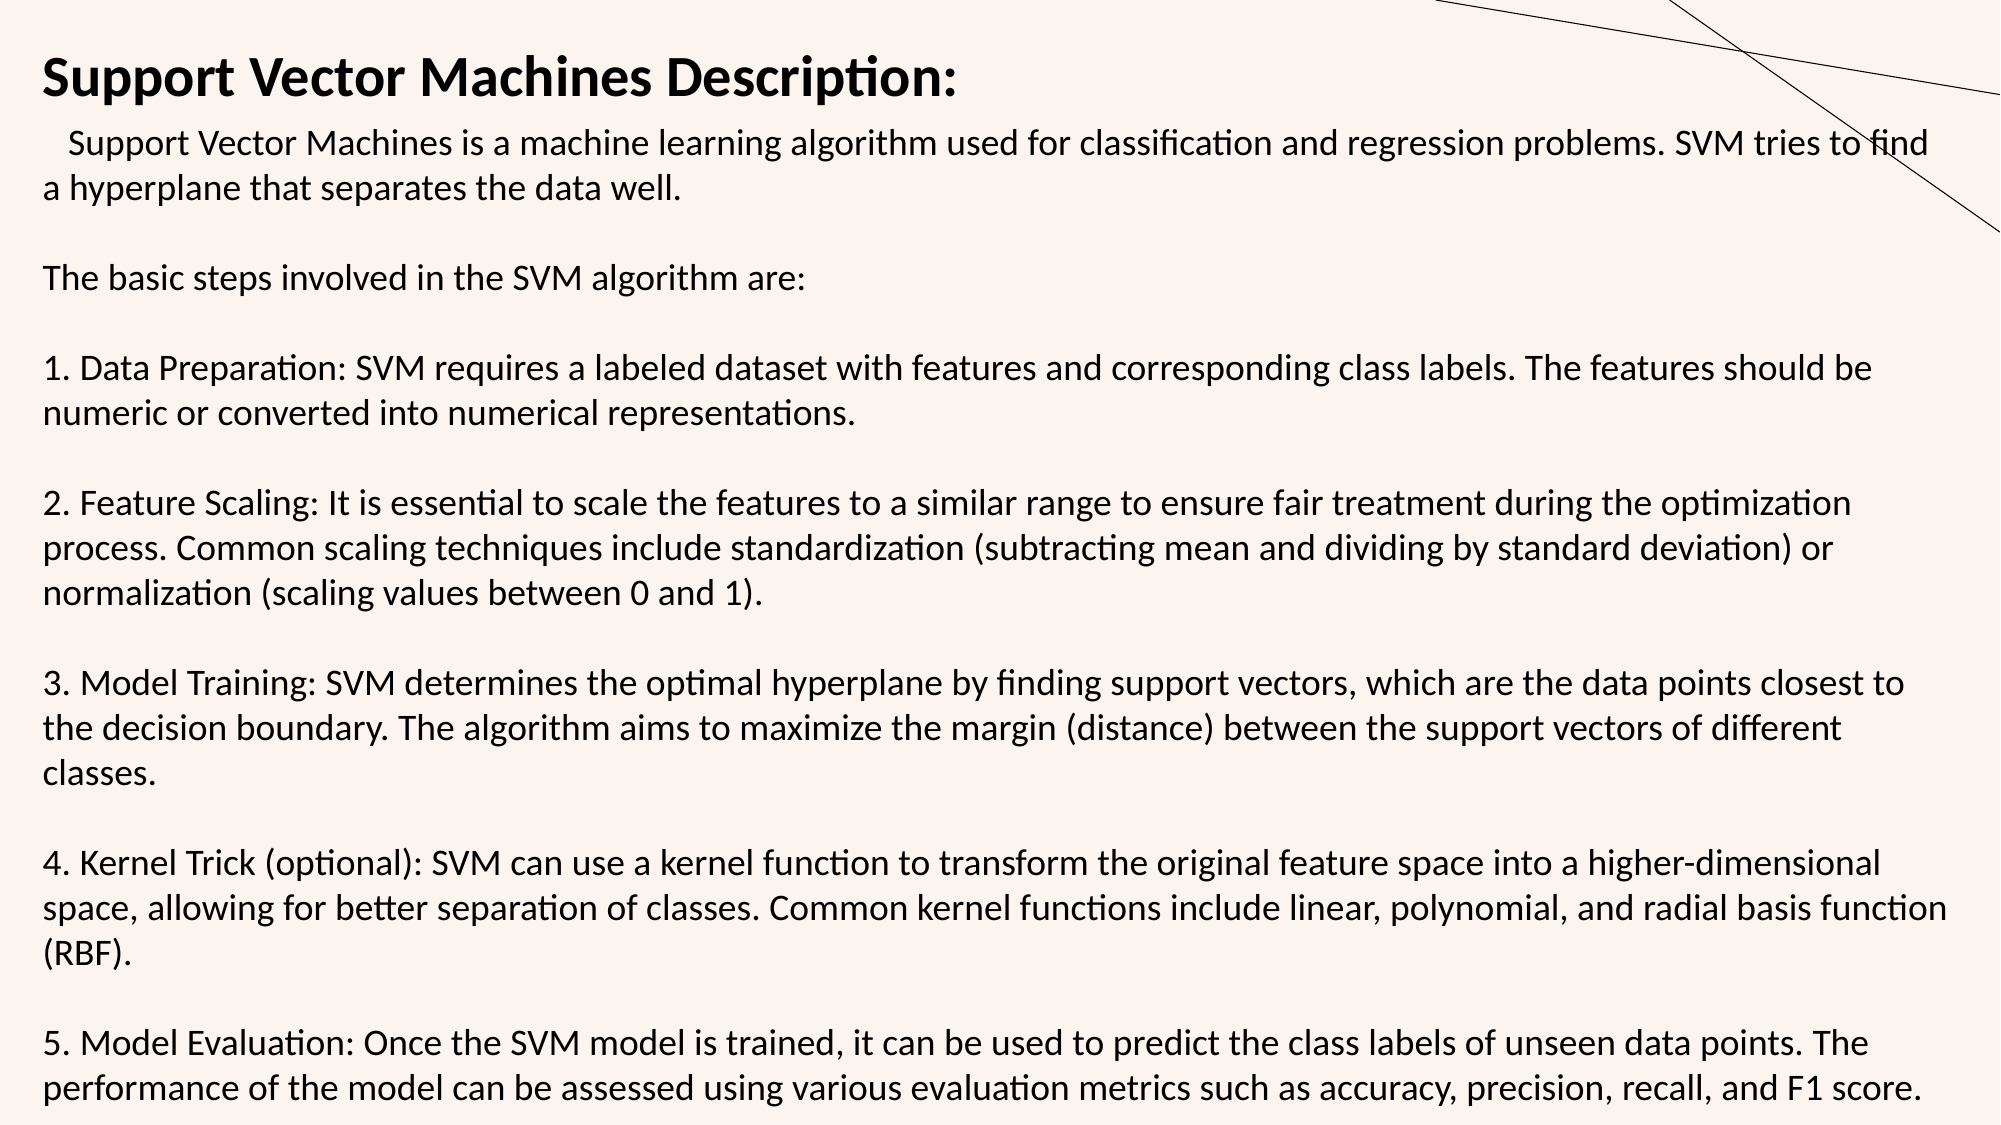

Support Vector Machines Description:
   Support Vector Machines is a machine learning algorithm used for classification and regression problems. SVM tries to find a hyperplane that separates the data well.

The basic steps involved in the SVM algorithm are:

1. Data Preparation: SVM requires a labeled dataset with features and corresponding class labels. The features should be numeric or converted into numerical representations.

2. Feature Scaling: It is essential to scale the features to a similar range to ensure fair treatment during the optimization process. Common scaling techniques include standardization (subtracting mean and dividing by standard deviation) or normalization (scaling values between 0 and 1).

3. Model Training: SVM determines the optimal hyperplane by finding support vectors, which are the data points closest to the decision boundary. The algorithm aims to maximize the margin (distance) between the support vectors of different classes.

4. Kernel Trick (optional): SVM can use a kernel function to transform the original feature space into a higher-dimensional space, allowing for better separation of classes. Common kernel functions include linear, polynomial, and radial basis function (RBF).

5. Model Evaluation: Once the SVM model is trained, it can be used to predict the class labels of unseen data points. The performance of the model can be assessed using various evaluation metrics such as accuracy, precision, recall, and F1 score.